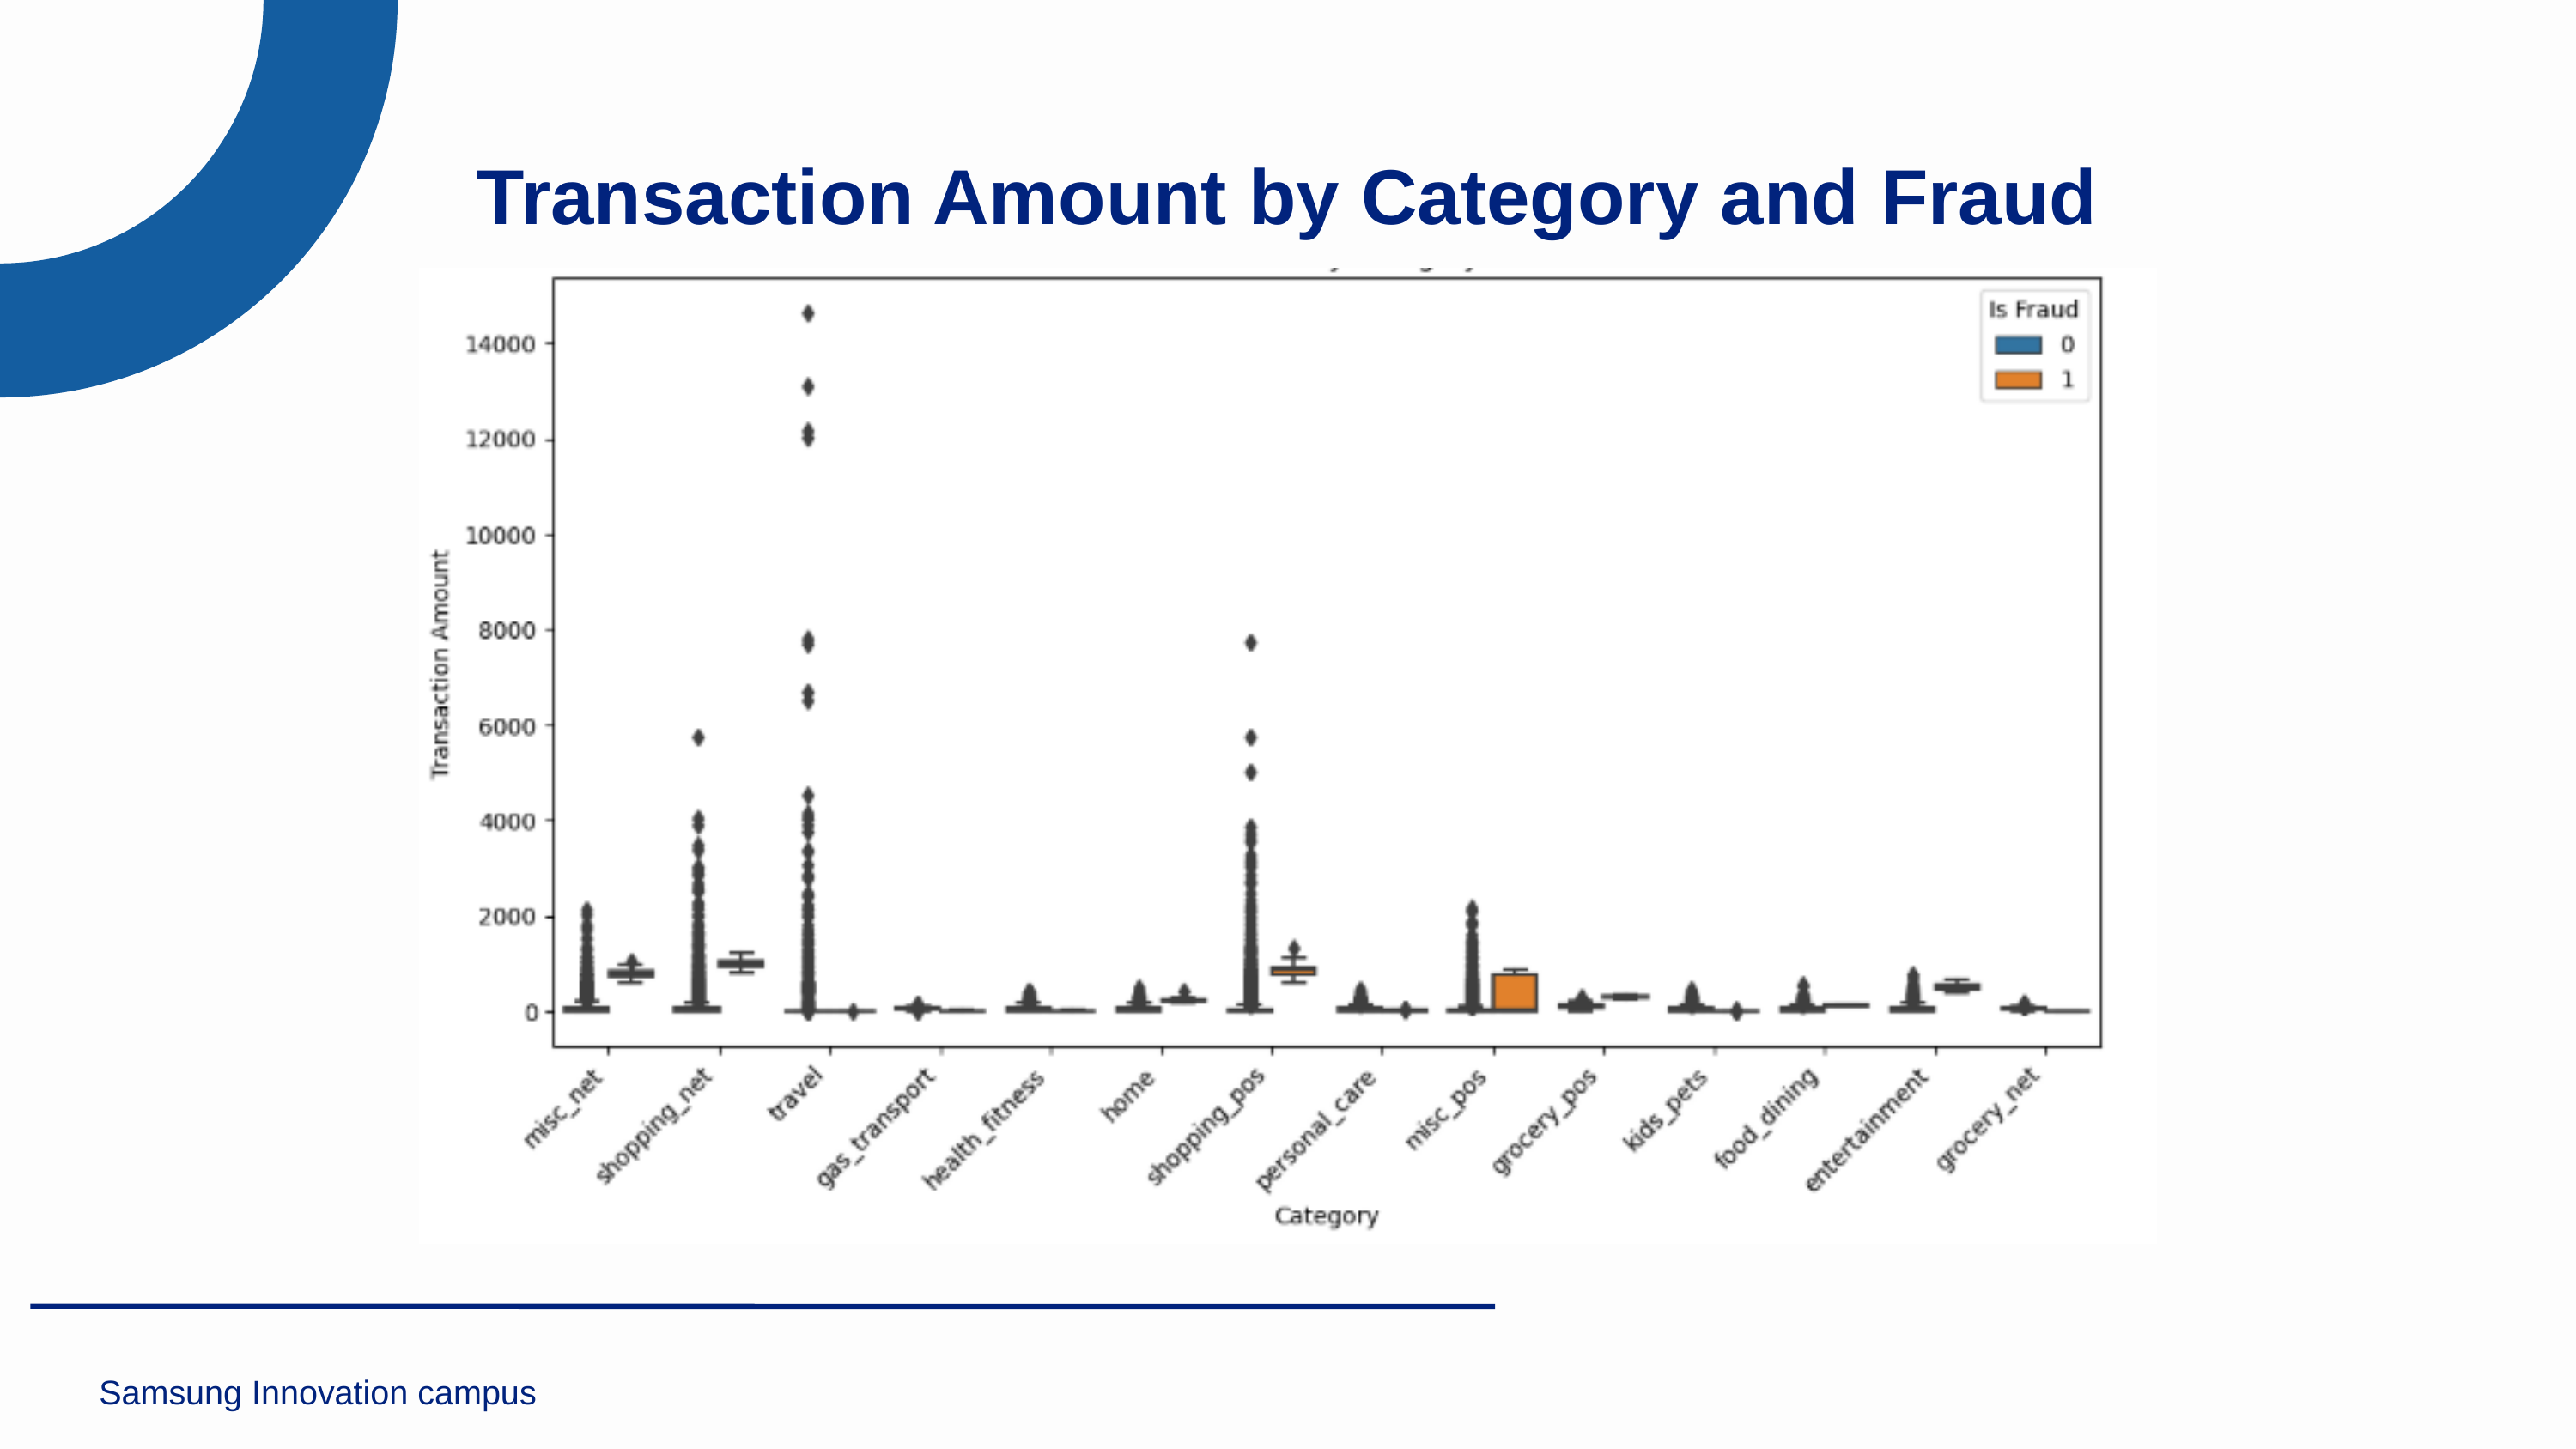

Transaction Amount by Category and Fraud

Samsung Innovation campus